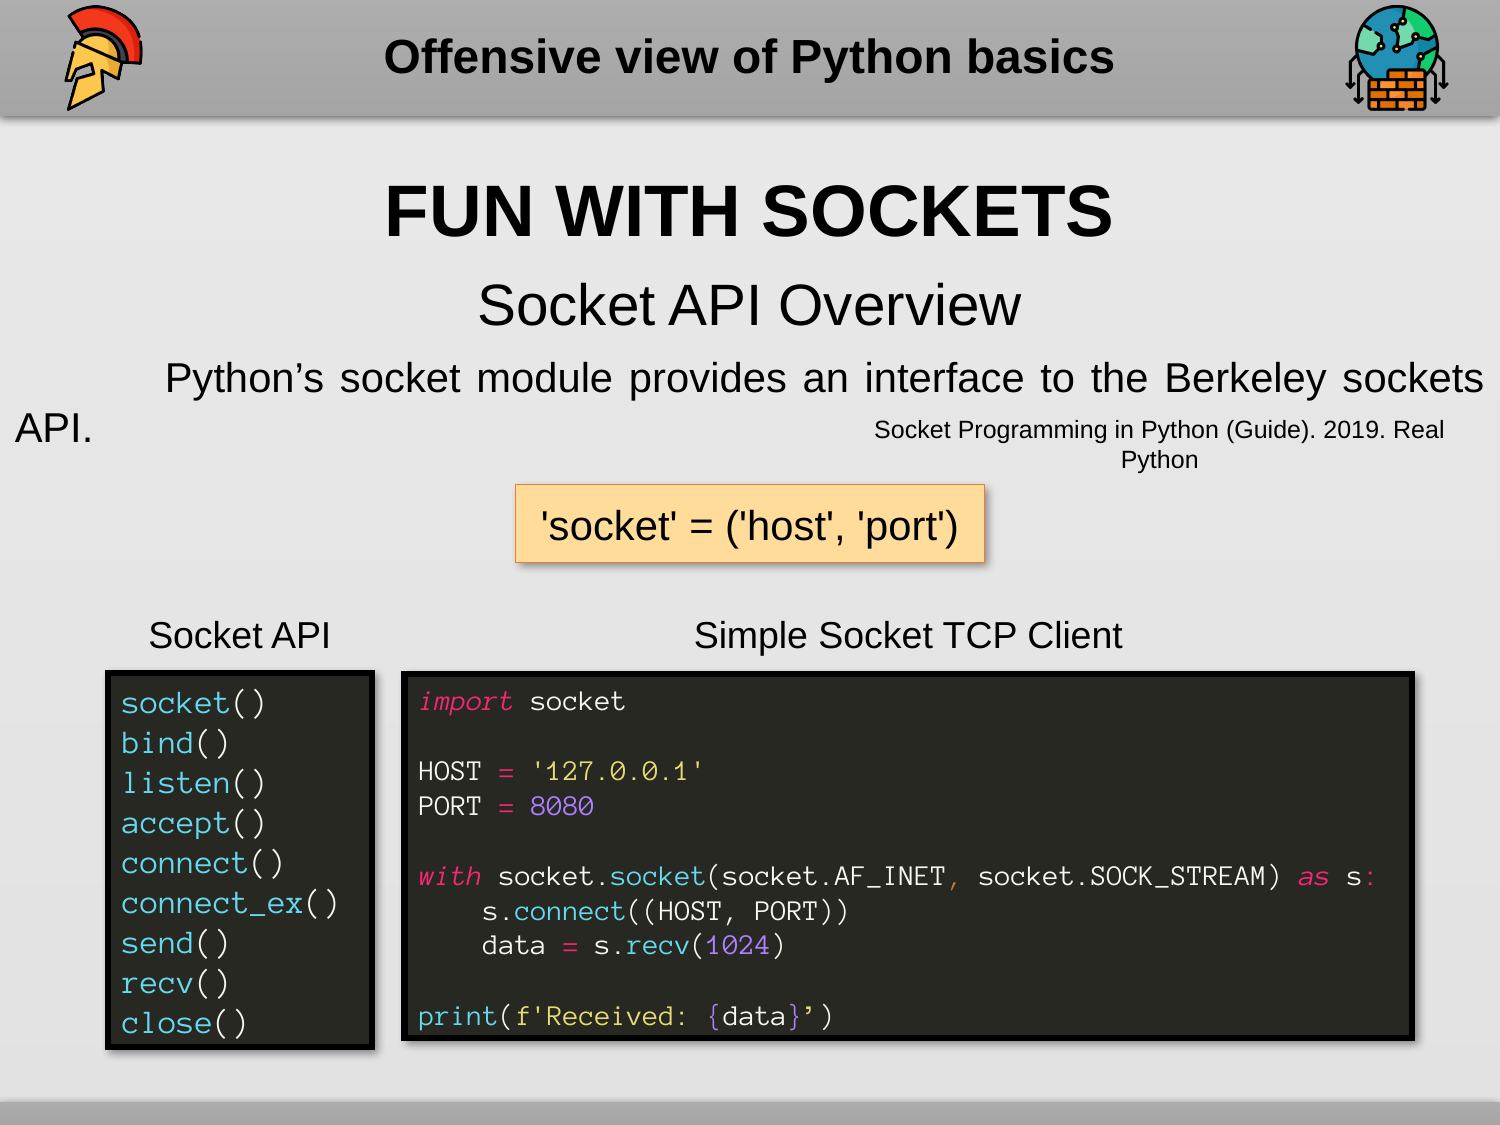

Fun with sockets
Socket API Overview
	Python’s socket module provides an interface to the Berkeley sockets API.
Socket Programming in Python (Guide). 2019. Real Python
'socket' = ('host', 'port')
Socket API
Simple Socket TCP Client
socket()
bind()
listen()
accept()
connect()
connect_ex()
send()
recv()
close()
import socket
HOST = '127.0.0.1'
PORT = 8080
with socket.socket(socket.AF_INET, socket.SOCK_STREAM) as s:
    s.connect((HOST, PORT))
    data = s.recv(1024)
print(f'Received: {data}’)